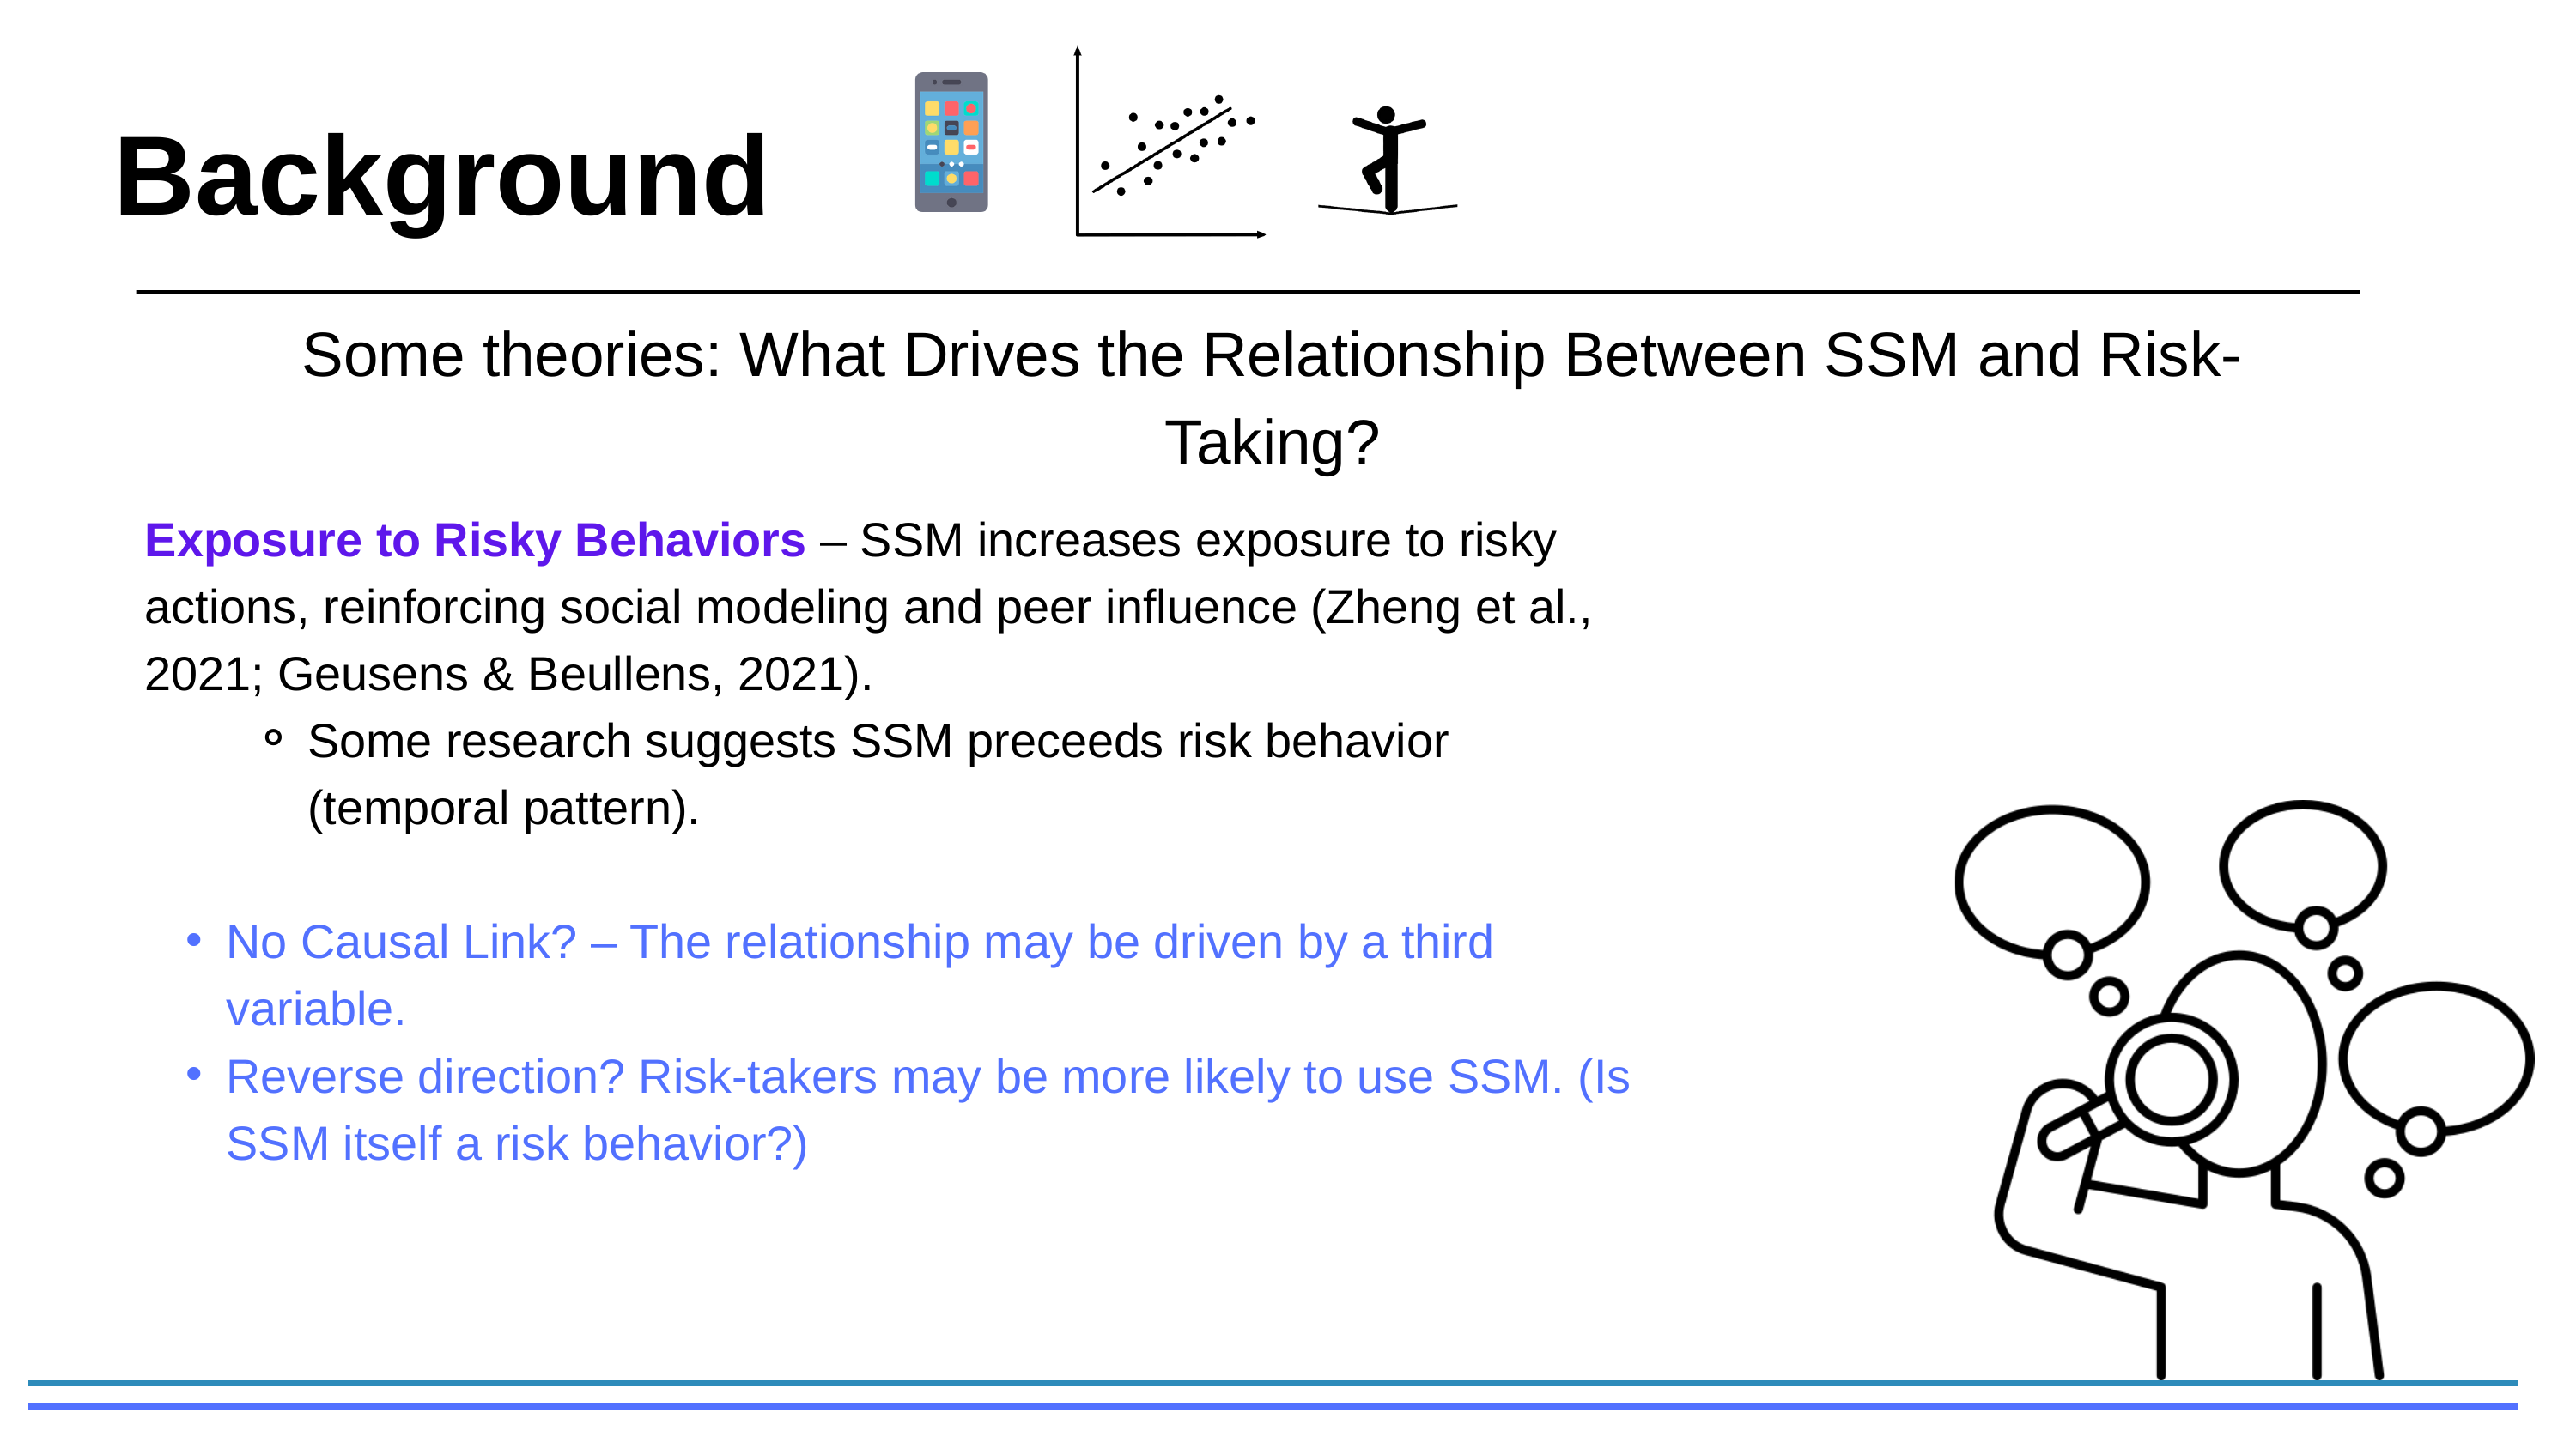

Background

Some theories: What Drives the Relationship Between SSM and Risk-Taking?

Exposure to Risky Behaviors – SSM increases exposure to risky actions, reinforcing social modeling and peer influence (Zheng et al., 2021; Geusens & Beullens, 2021).
Some research suggests SSM preceeds risk behavior (temporal pattern).

No Causal Link? – The relationship may be driven by a third variable.
Reverse direction? Risk-takers may be more likely to use SSM. (Is SSM itself a risk behavior?)